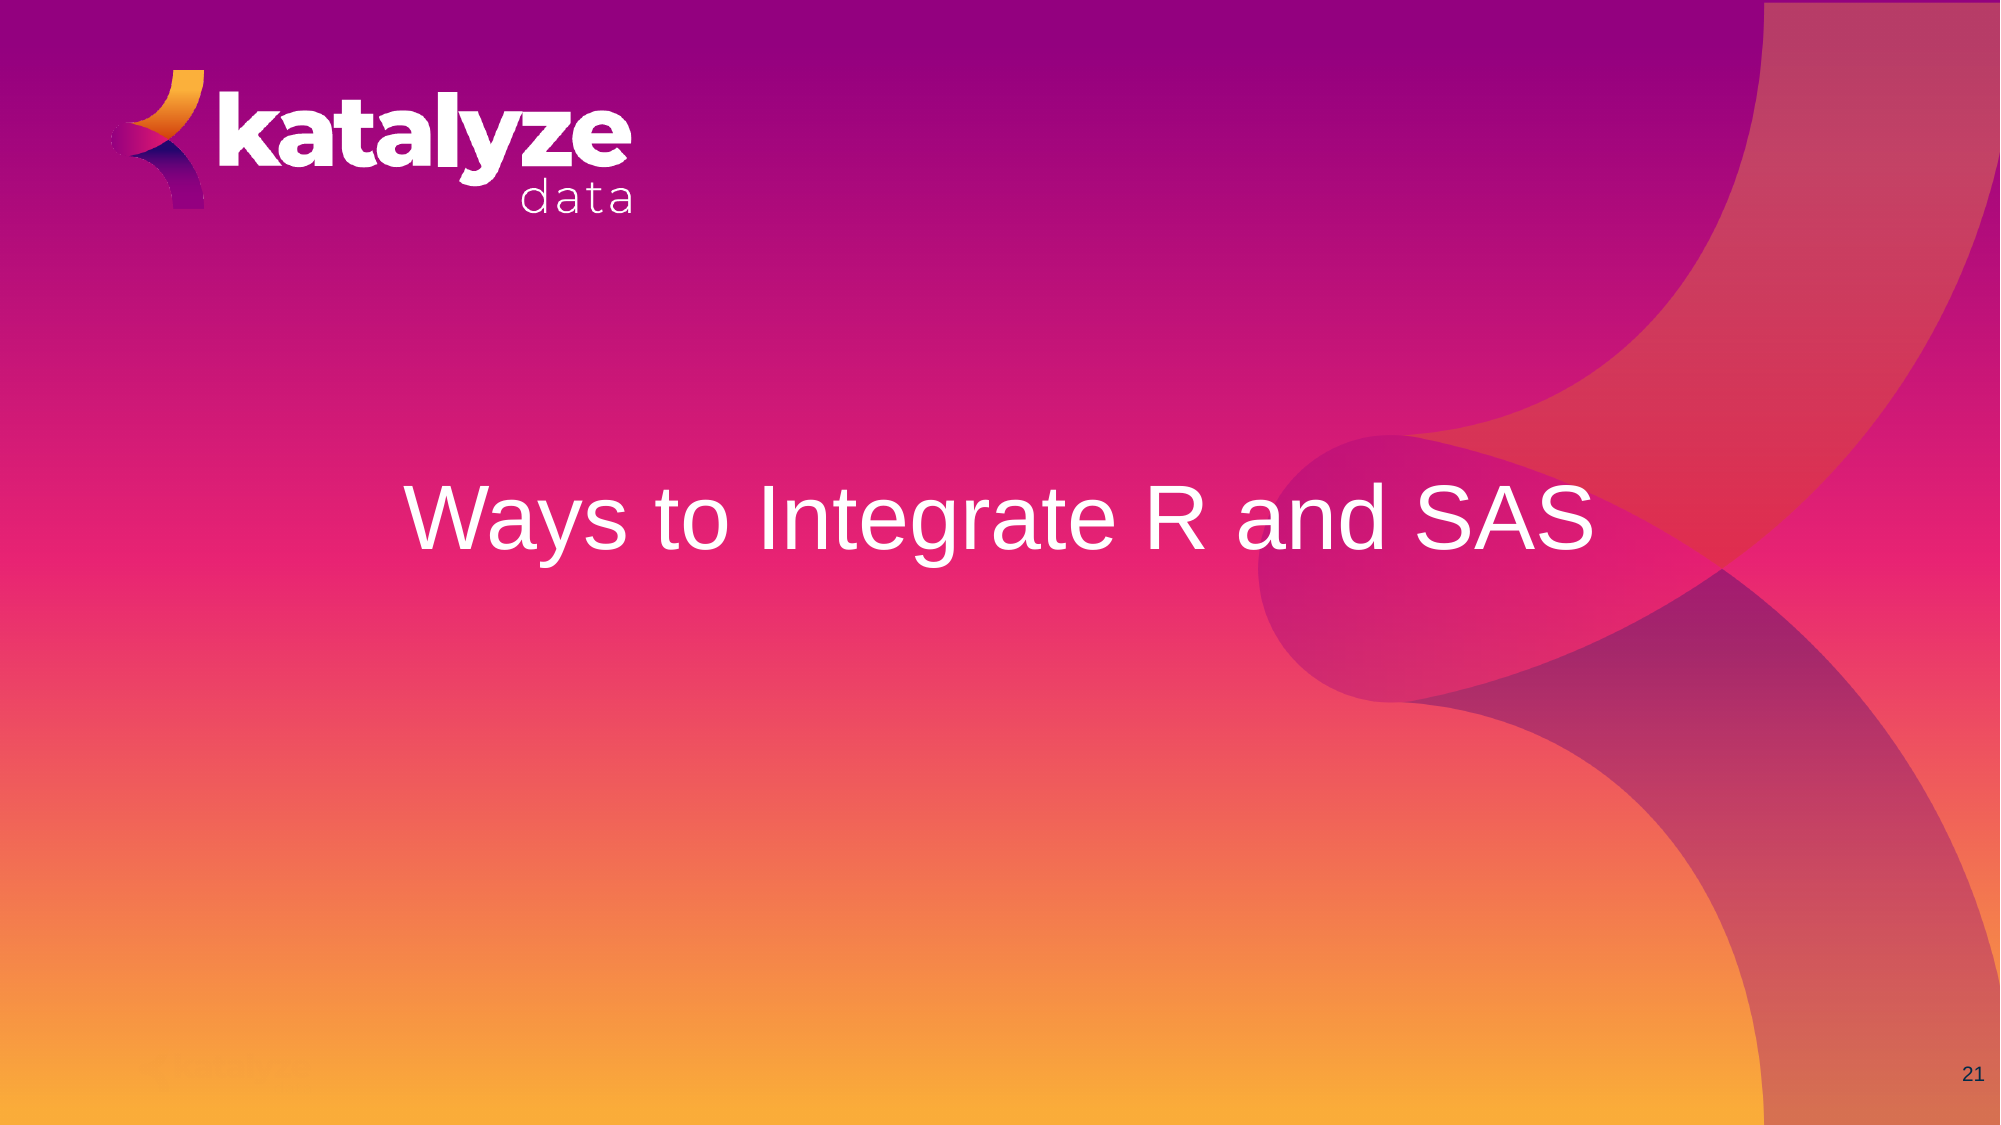

# Ways to Integrate R and SAS

21